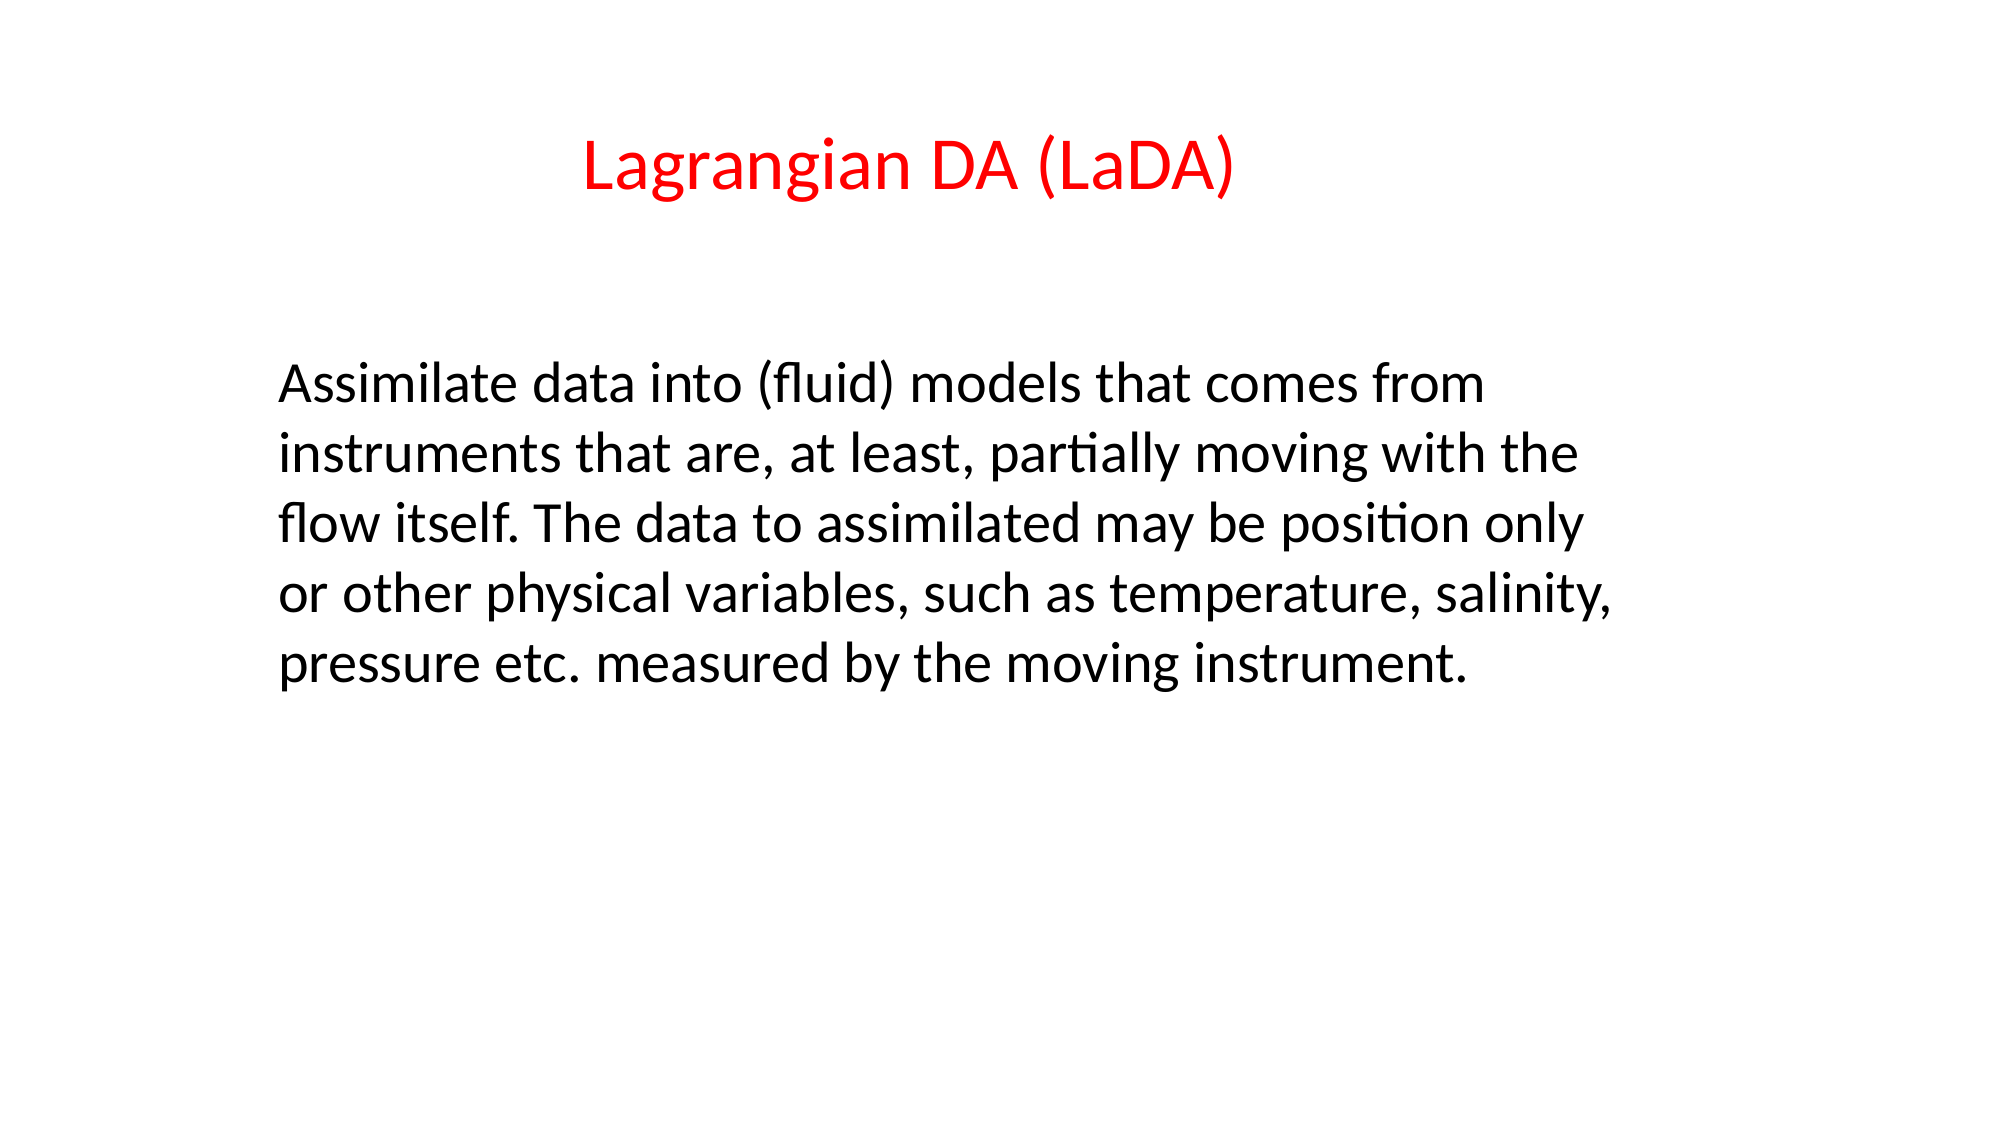

Lagrangian DA (LaDA)
Assimilate data into (fluid) models that comes from instruments that are, at least, partially moving with the flow itself. The data to assimilated may be position only or other physical variables, such as temperature, salinity, pressure etc. measured by the moving instrument.